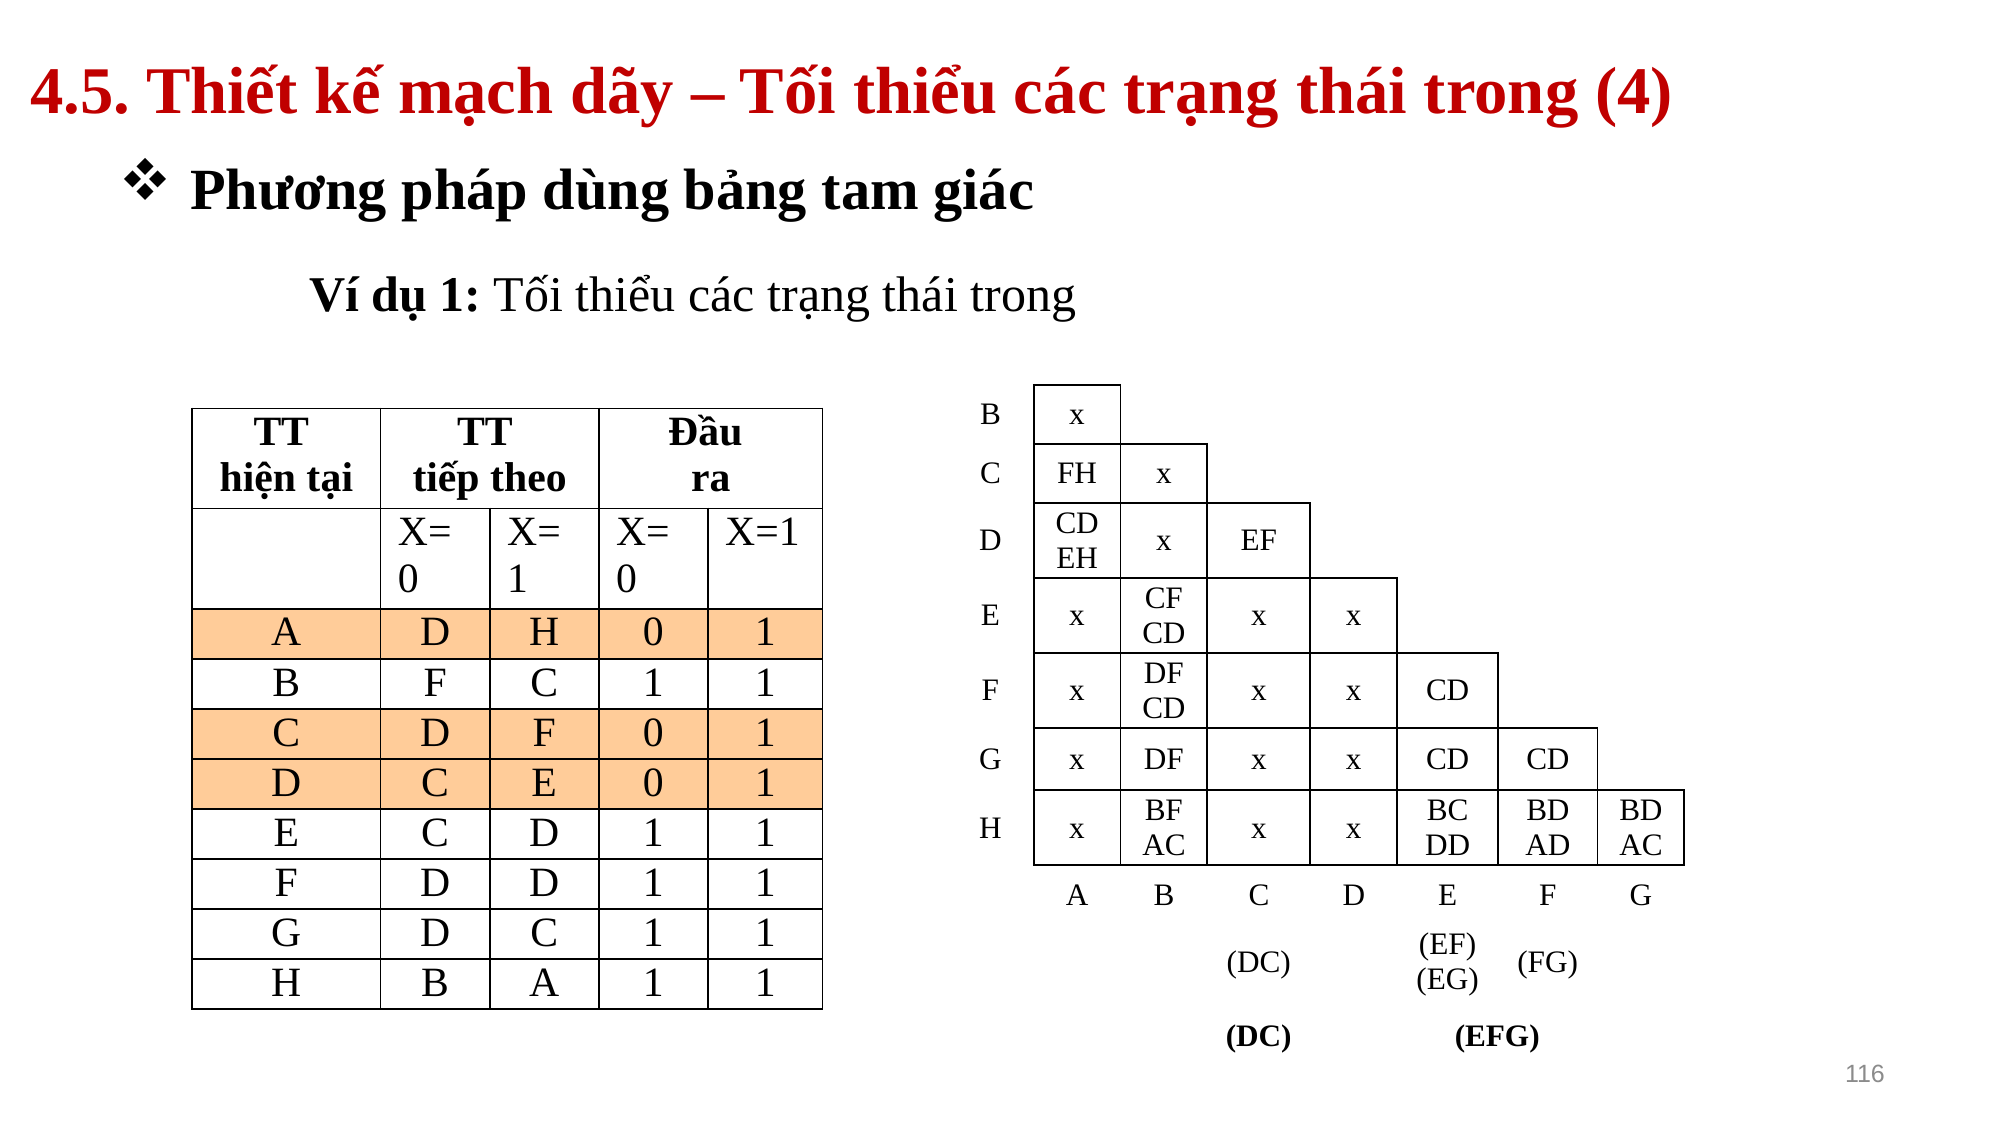

# 4.5. Thiết kế mạch dãy – Tối thiểu các trạng thái trong (4)
 Phương pháp dùng bảng tam giác
Ví dụ 1: Tối thiểu các trạng thái trong
| B | x |  |  |  |  |  |  |
| --- | --- | --- | --- | --- | --- | --- | --- |
| C | FH | x |  |  |  |  |  |
| D | CD EH | x | EF |  |  |  |  |
| E | x | CF CD | x | x |  |  |  |
| F | x | DF CD | x | x | CD |  |  |
| G | x | DF | x | x | CD | CD |  |
| H | x | BF AC | x | x | BC DD | BD AD | BD AC |
|  | A | B | C | D | E | F | G |
|  |  |  | (DC) |  | (EF) (EG) | (FG) |  |
|  |  |  | (DC) |  | (EFG) |  |  |
| TT hiện tại | TT tiếp theo |  | Đầu ra |  |
| --- | --- | --- | --- | --- |
|  | X=0 | X=1 | X=0 | X=1 |
| A | D | H | 0 | 1 |
| B | F | C | 1 | 1 |
| C | D | F | 0 | 1 |
| D | C | E | 0 | 1 |
| E | C | D | 1 | 1 |
| F | D | D | 1 | 1 |
| G | D | C | 1 | 1 |
| H | B | A | 1 | 1 |
116